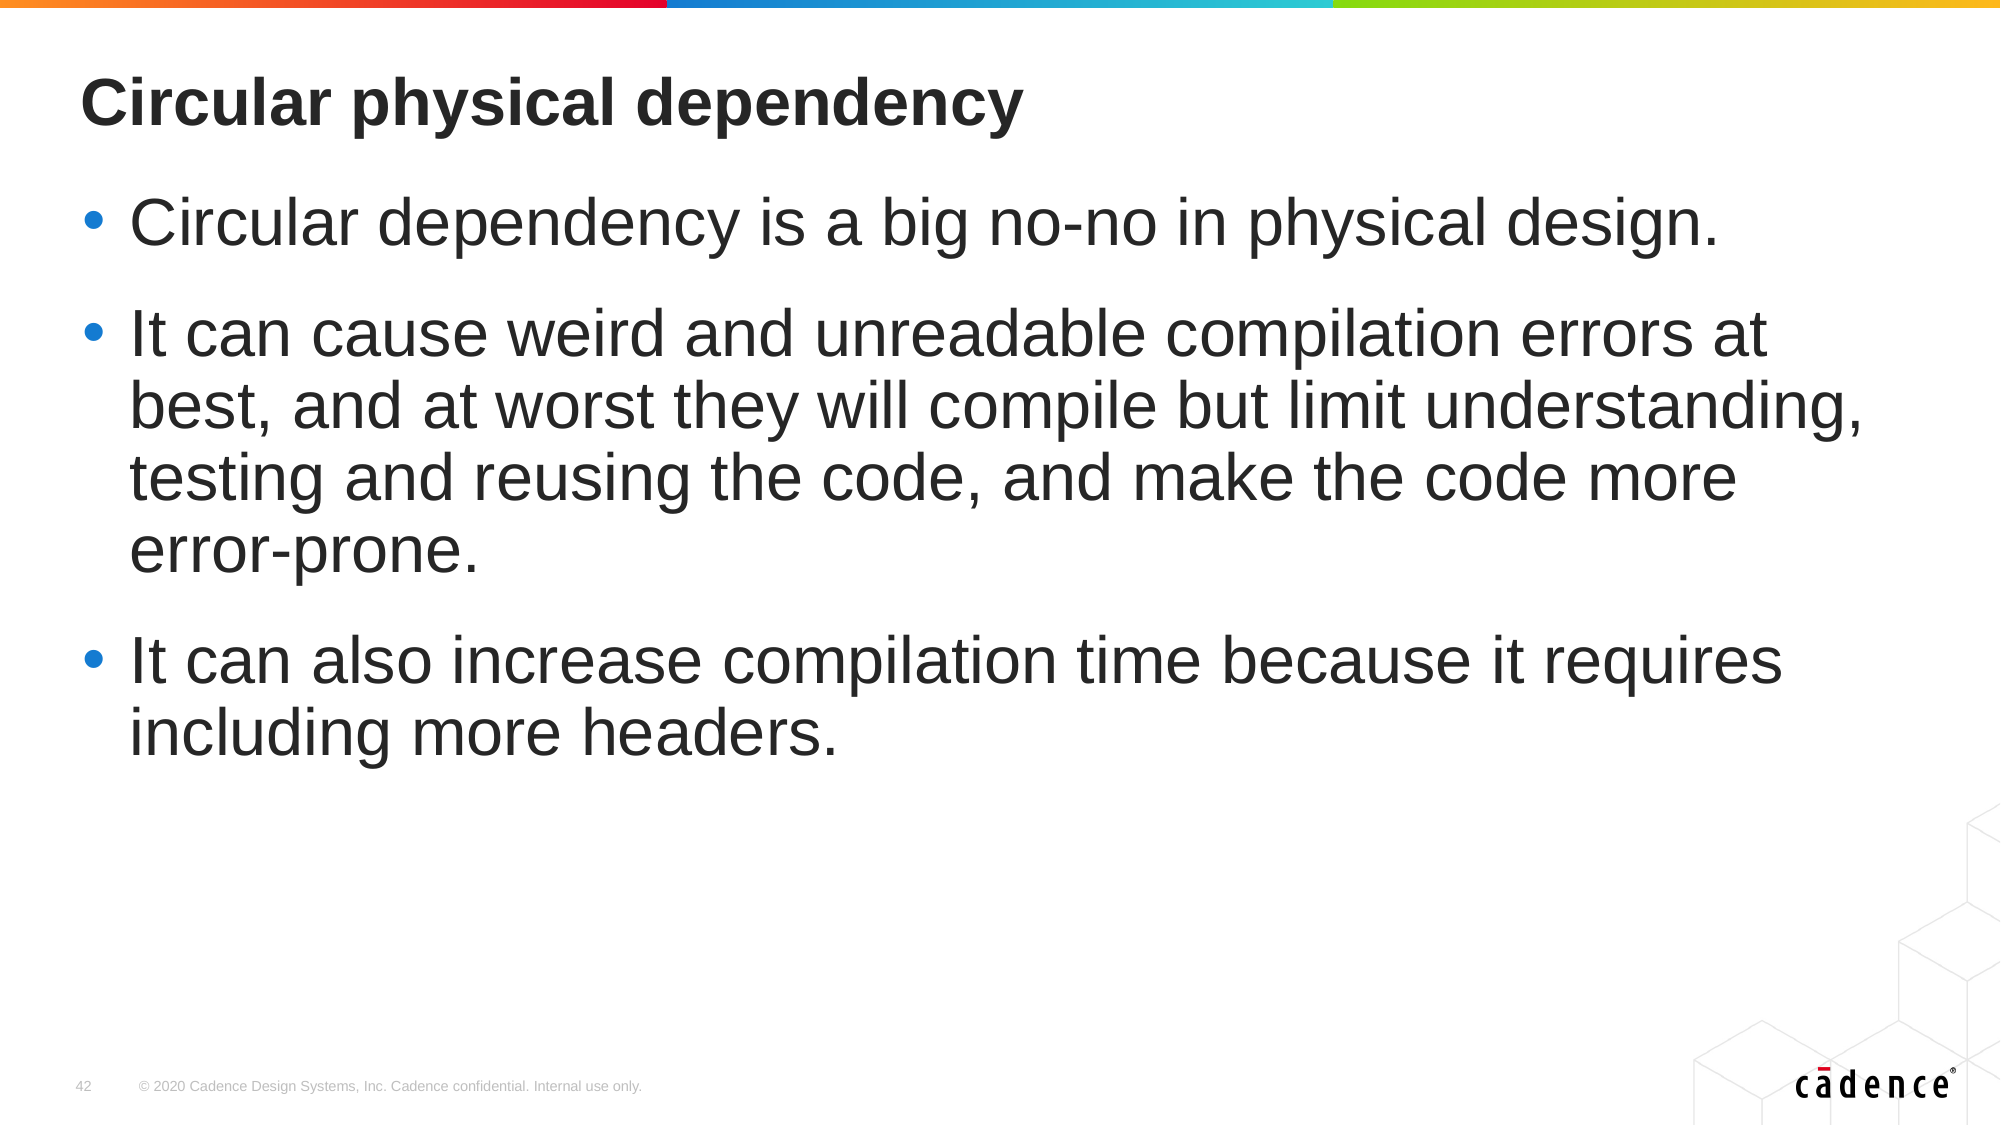

# Circular physical dependency
Circular dependency is a big no-no in physical design.
It can cause weird and unreadable compilation errors at best, and at worst they will compile but limit understanding, testing and reusing the code, and make the code more error-prone.
It can also increase compilation time because it requires including more headers.